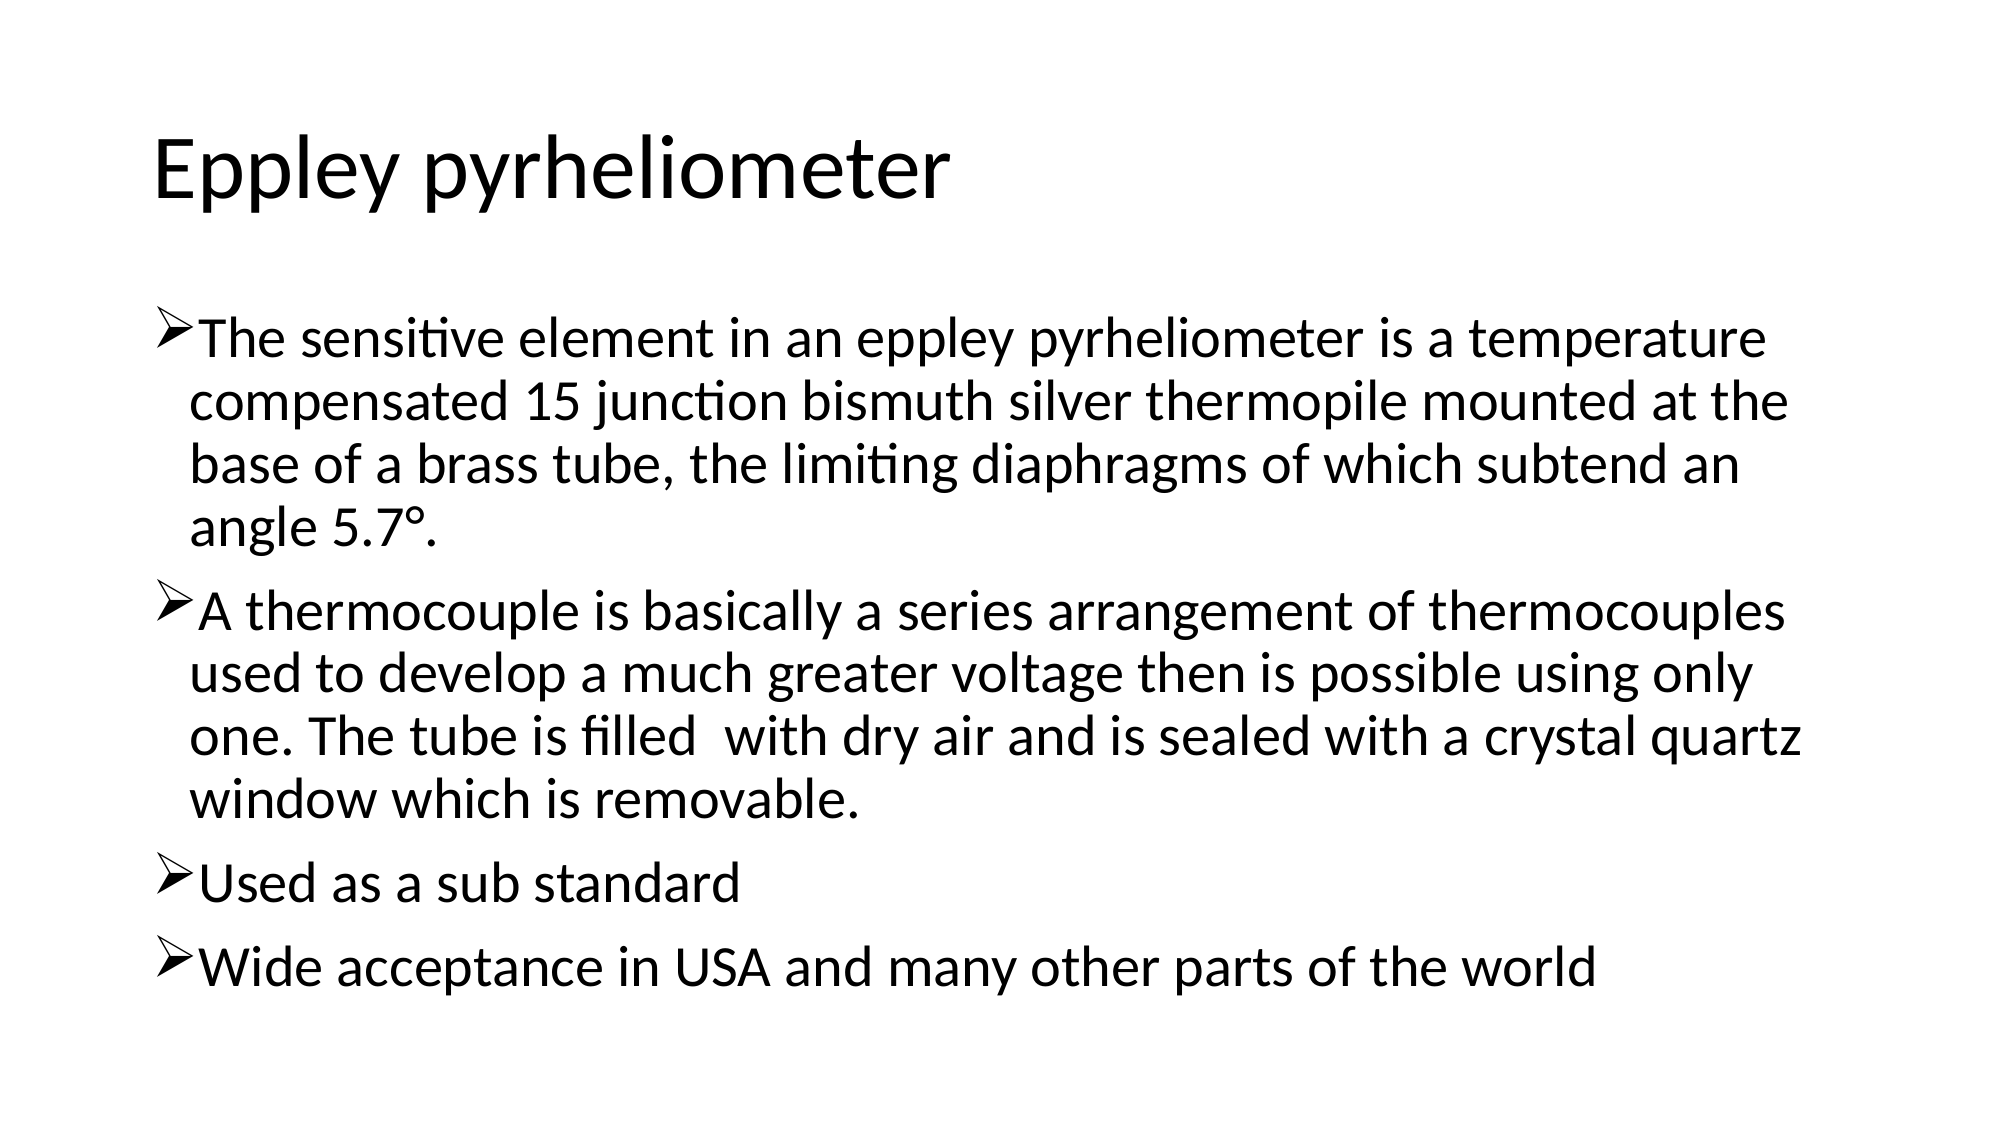

# Eppley pyrheliometer
The sensitive element in an eppley pyrheliometer is a temperature compensated 15 junction bismuth silver thermopile mounted at the base of a brass tube, the limiting diaphragms of which subtend an angle 5.7°.
A thermocouple is basically a series arrangement of thermocouples used to develop a much greater voltage then is possible using only one. The tube is filled  with dry air and is sealed with a crystal quartz window which is removable.
Used as a sub standard
Wide acceptance in USA and many other parts of the world